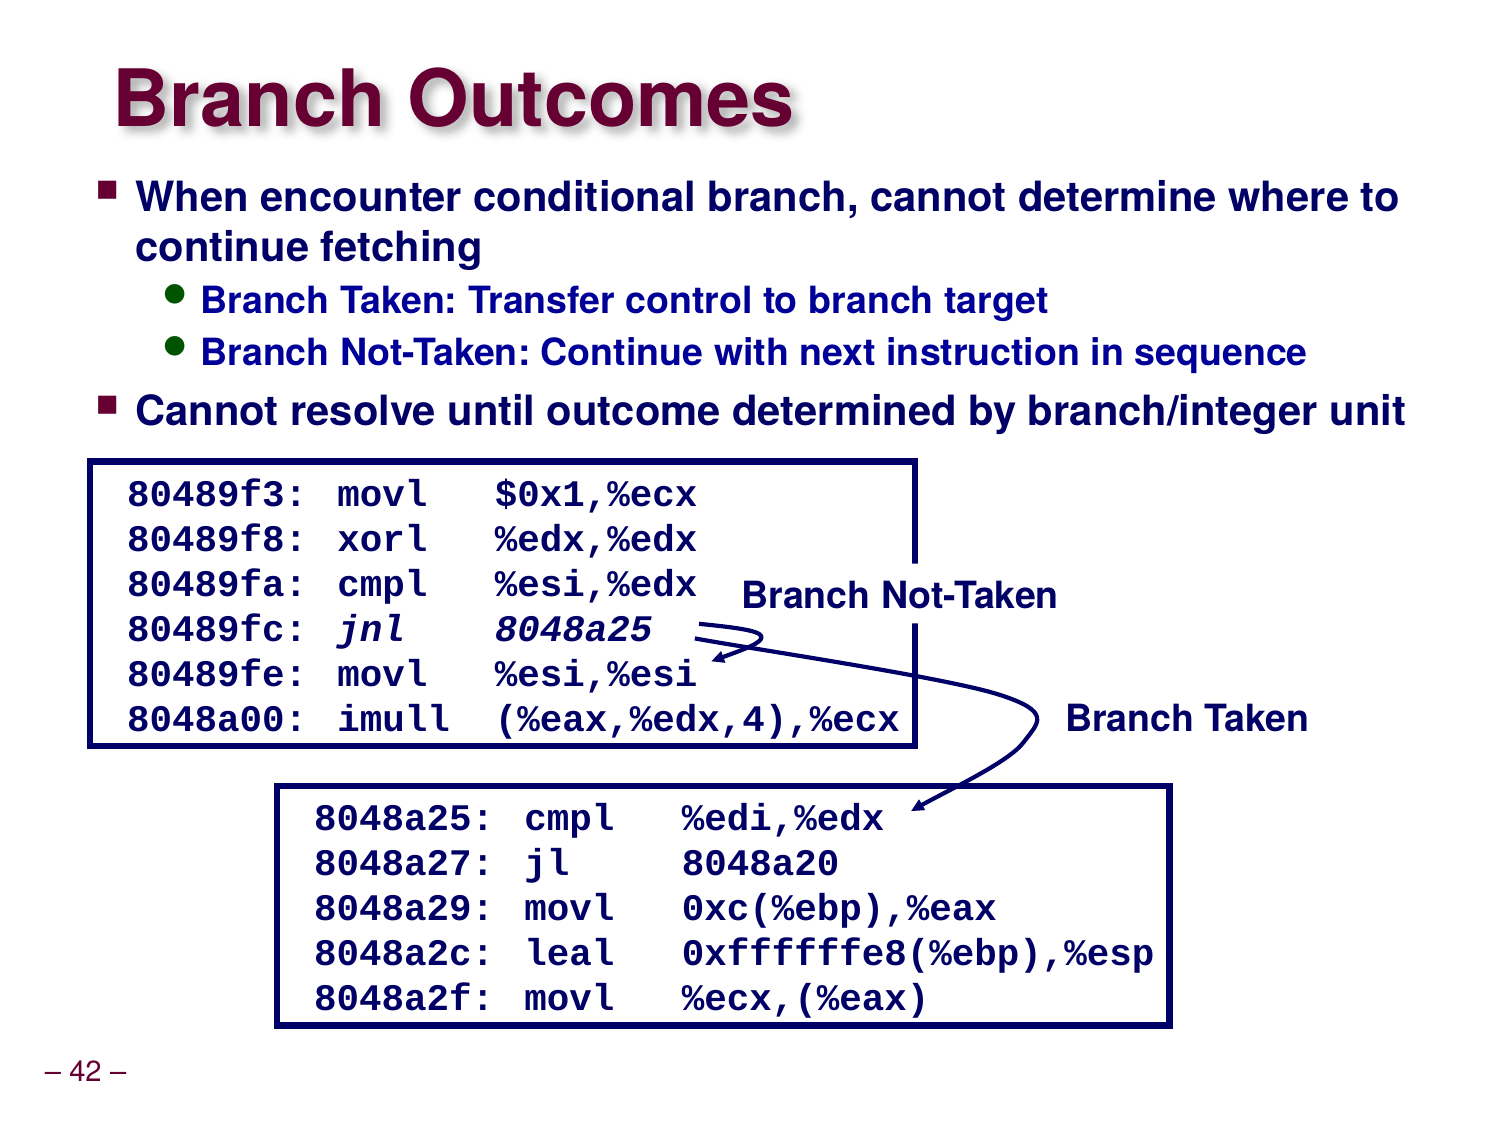

# Branch Outcomes
When encounter conditional branch, cannot determine where to continue fetching
Branch Taken: Transfer control to branch target
Branch Not-Taken: Continue with next instruction in sequence
Cannot resolve until outcome determined by branch/integer unit
 80489f3:	movl   $0x1,%ecx
 80489f8:	xorl   %edx,%edx
 80489fa:	cmpl   %esi,%edx
 80489fc:	jnl    8048a25
 80489fe:	movl   %esi,%esi
 8048a00:	imull  (%eax,%edx,4),%ecx
Branch Not-Taken

Branch Taken
 8048a25:	cmpl   %edi,%edx
 8048a27:	jl     8048a20
 8048a29:	movl   0xc(%ebp),%eax
 8048a2c:	leal   0xffffffe8(%ebp),%esp
 8048a2f:	movl   %ecx,(%eax)